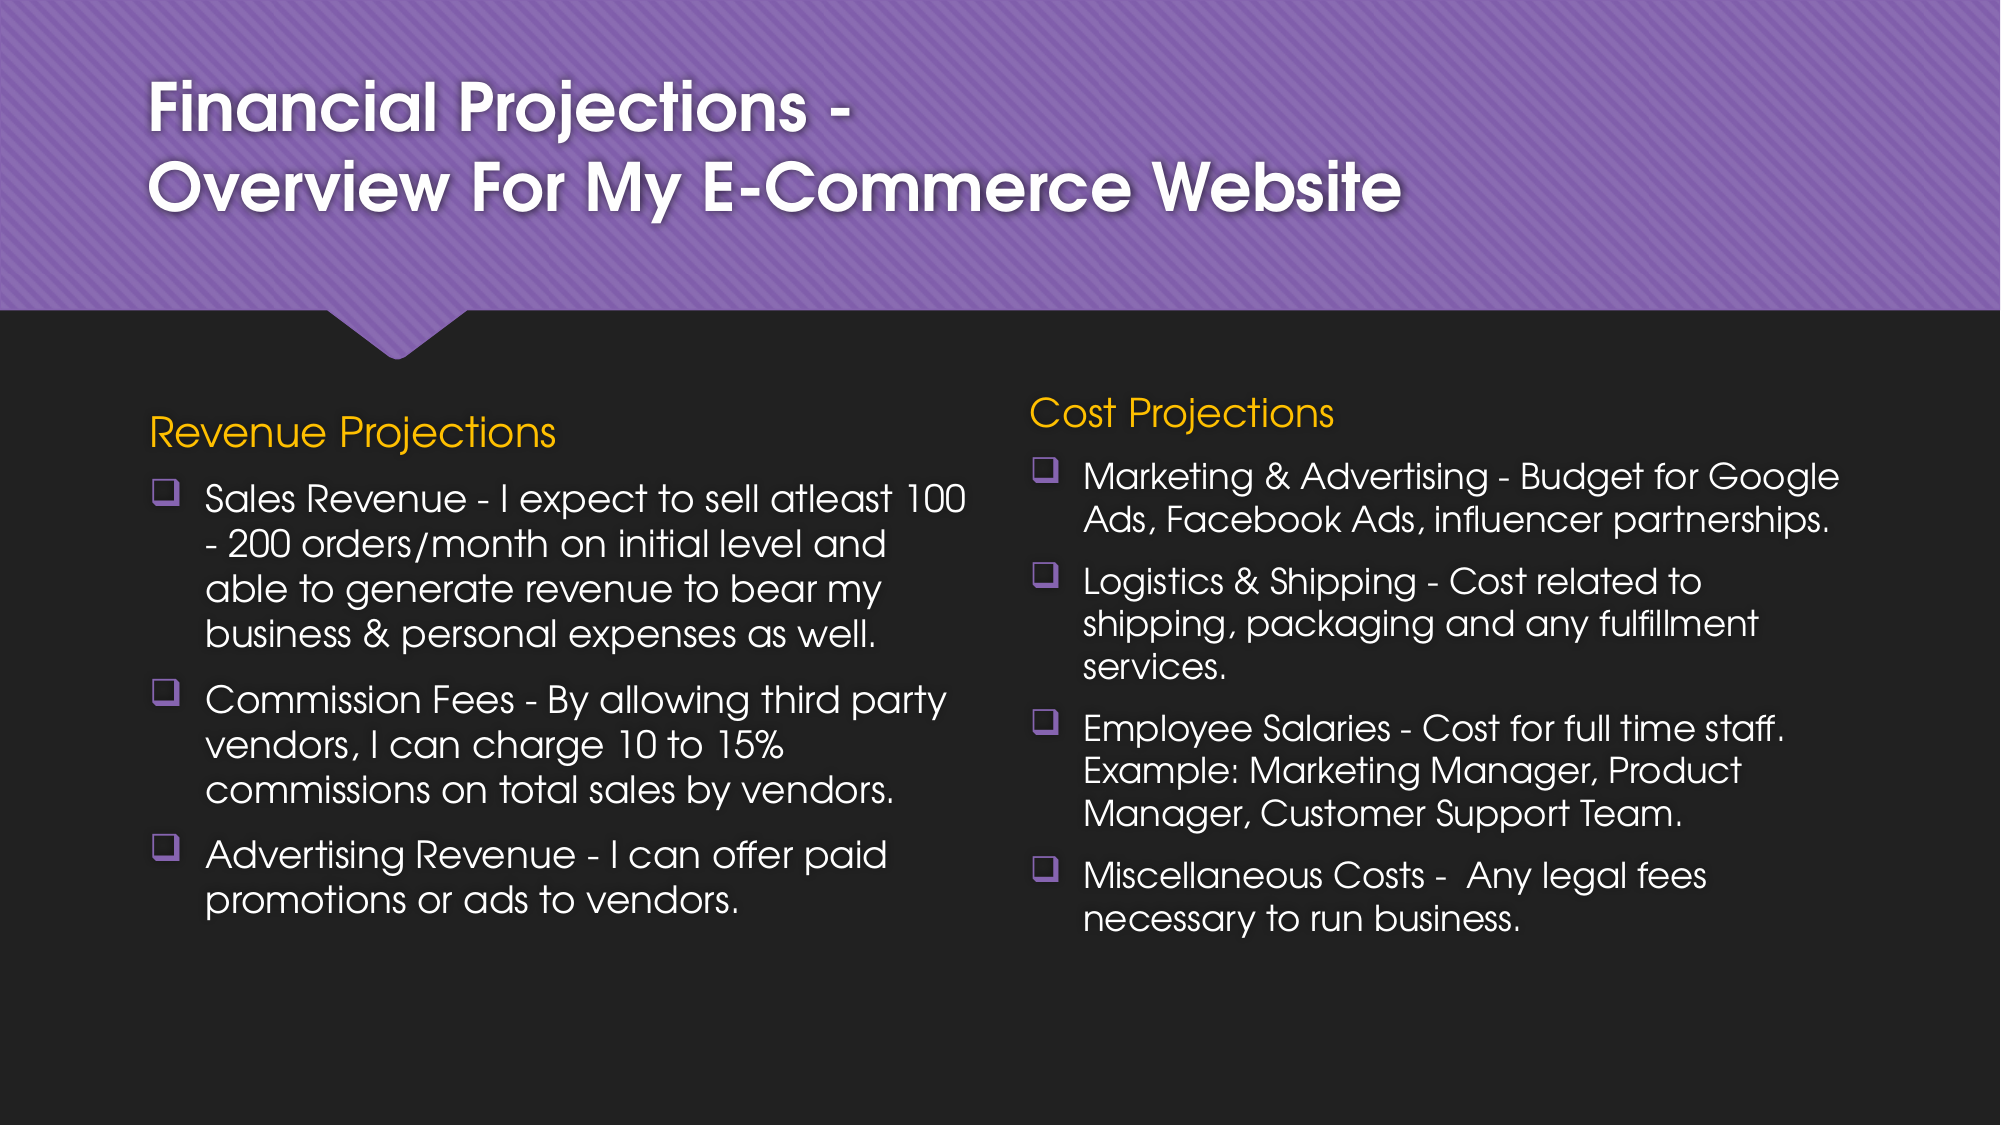

# Financial Projections - Overview For My E-Commerce Website
Revenue Projections
Sales Revenue - I expect to sell atleast 100 - 200 orders/month on initial level and able to generate revenue to bear my business & personal expenses as well.
Commission Fees - By allowing third party vendors, I can charge 10 to 15% commissions on total sales by vendors.
Advertising Revenue - I can offer paid promotions or ads to vendors.
Cost Projections
Marketing & Advertising - Budget for Google Ads, Facebook Ads, influencer partnerships.
Logistics & Shipping - Cost related to shipping, packaging and any fulfillment services.
Employee Salaries - Cost for full time staff. Example: Marketing Manager, Product Manager, Customer Support Team.
Miscellaneous Costs -  Any legal fees necessary to run business.